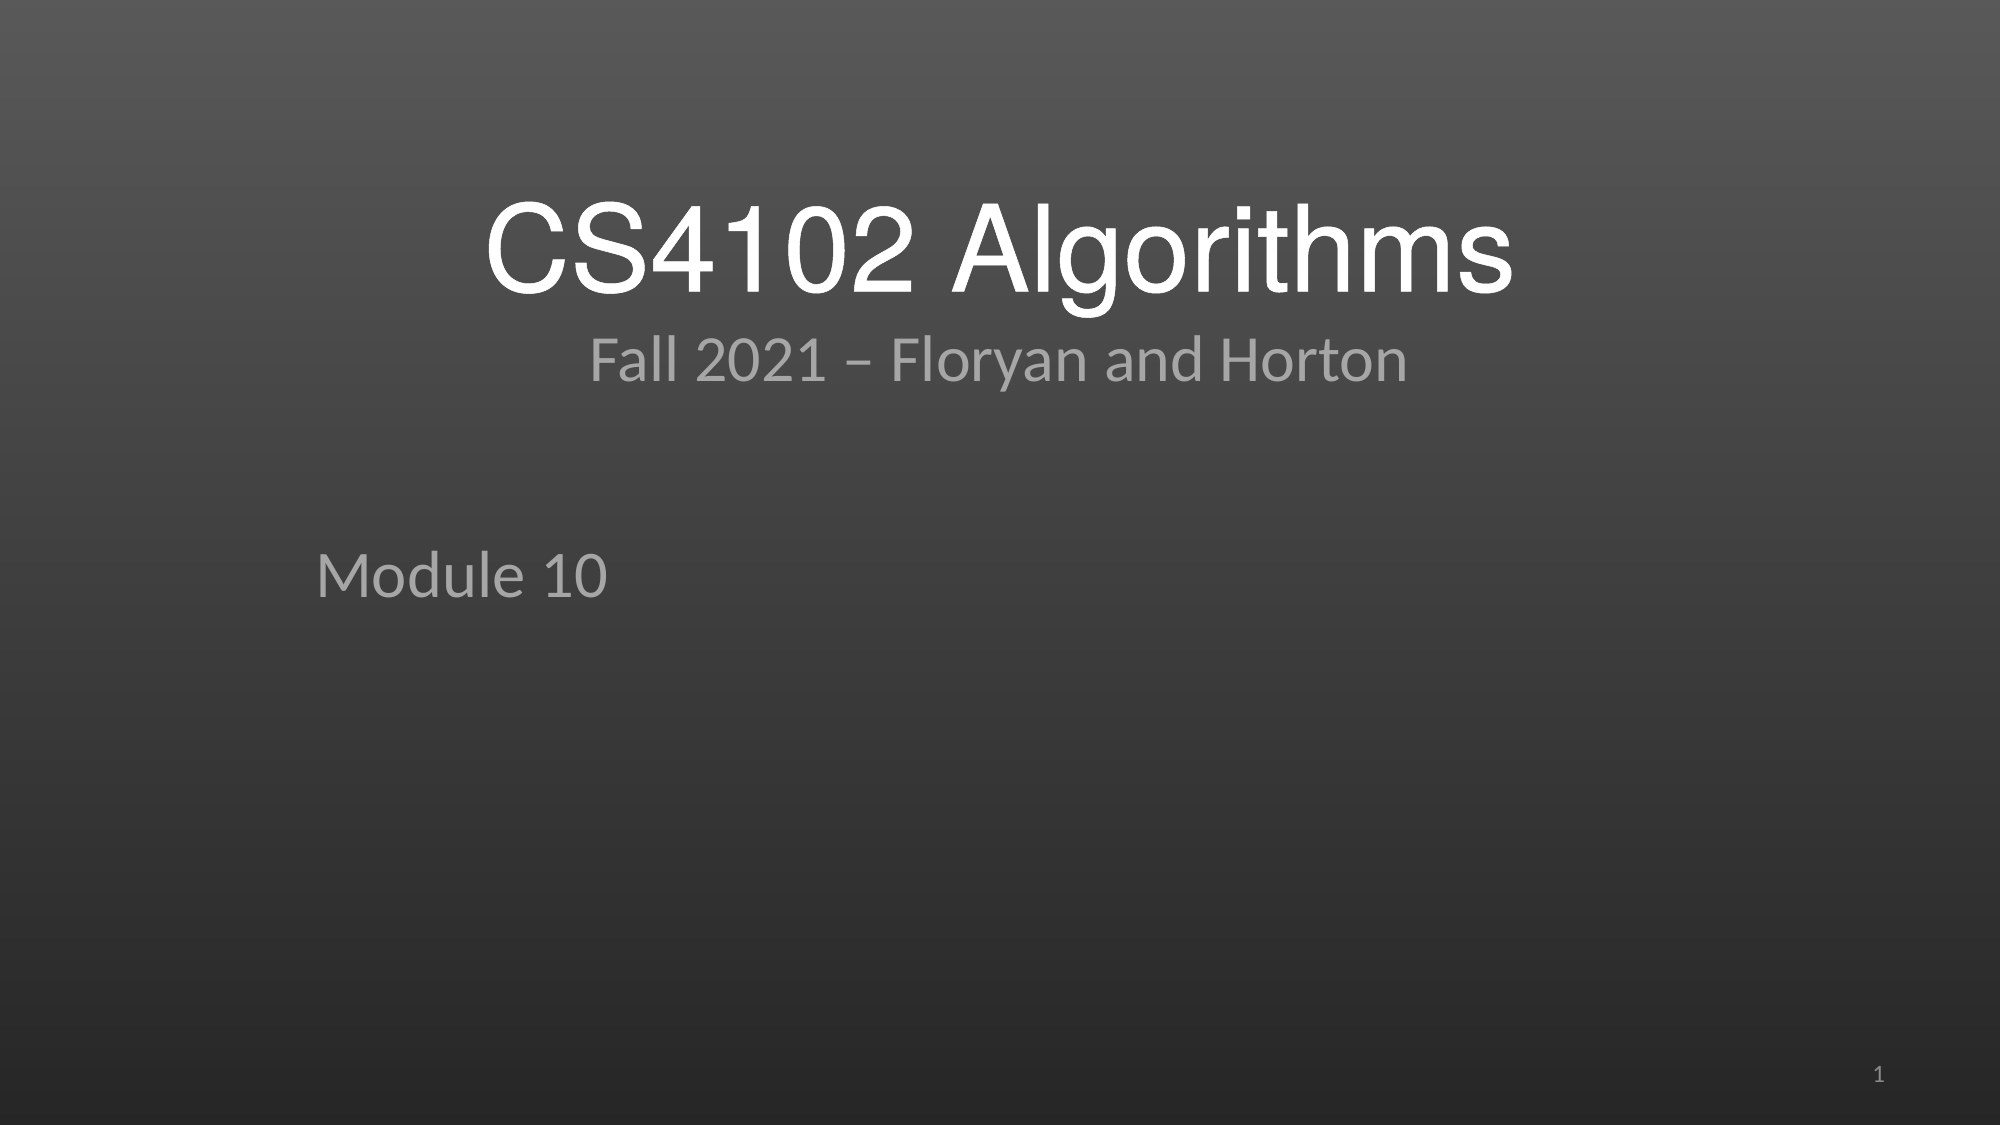

# CS4102 Algorithms Fall 2021 – Floryan and Horton
Module 10

1